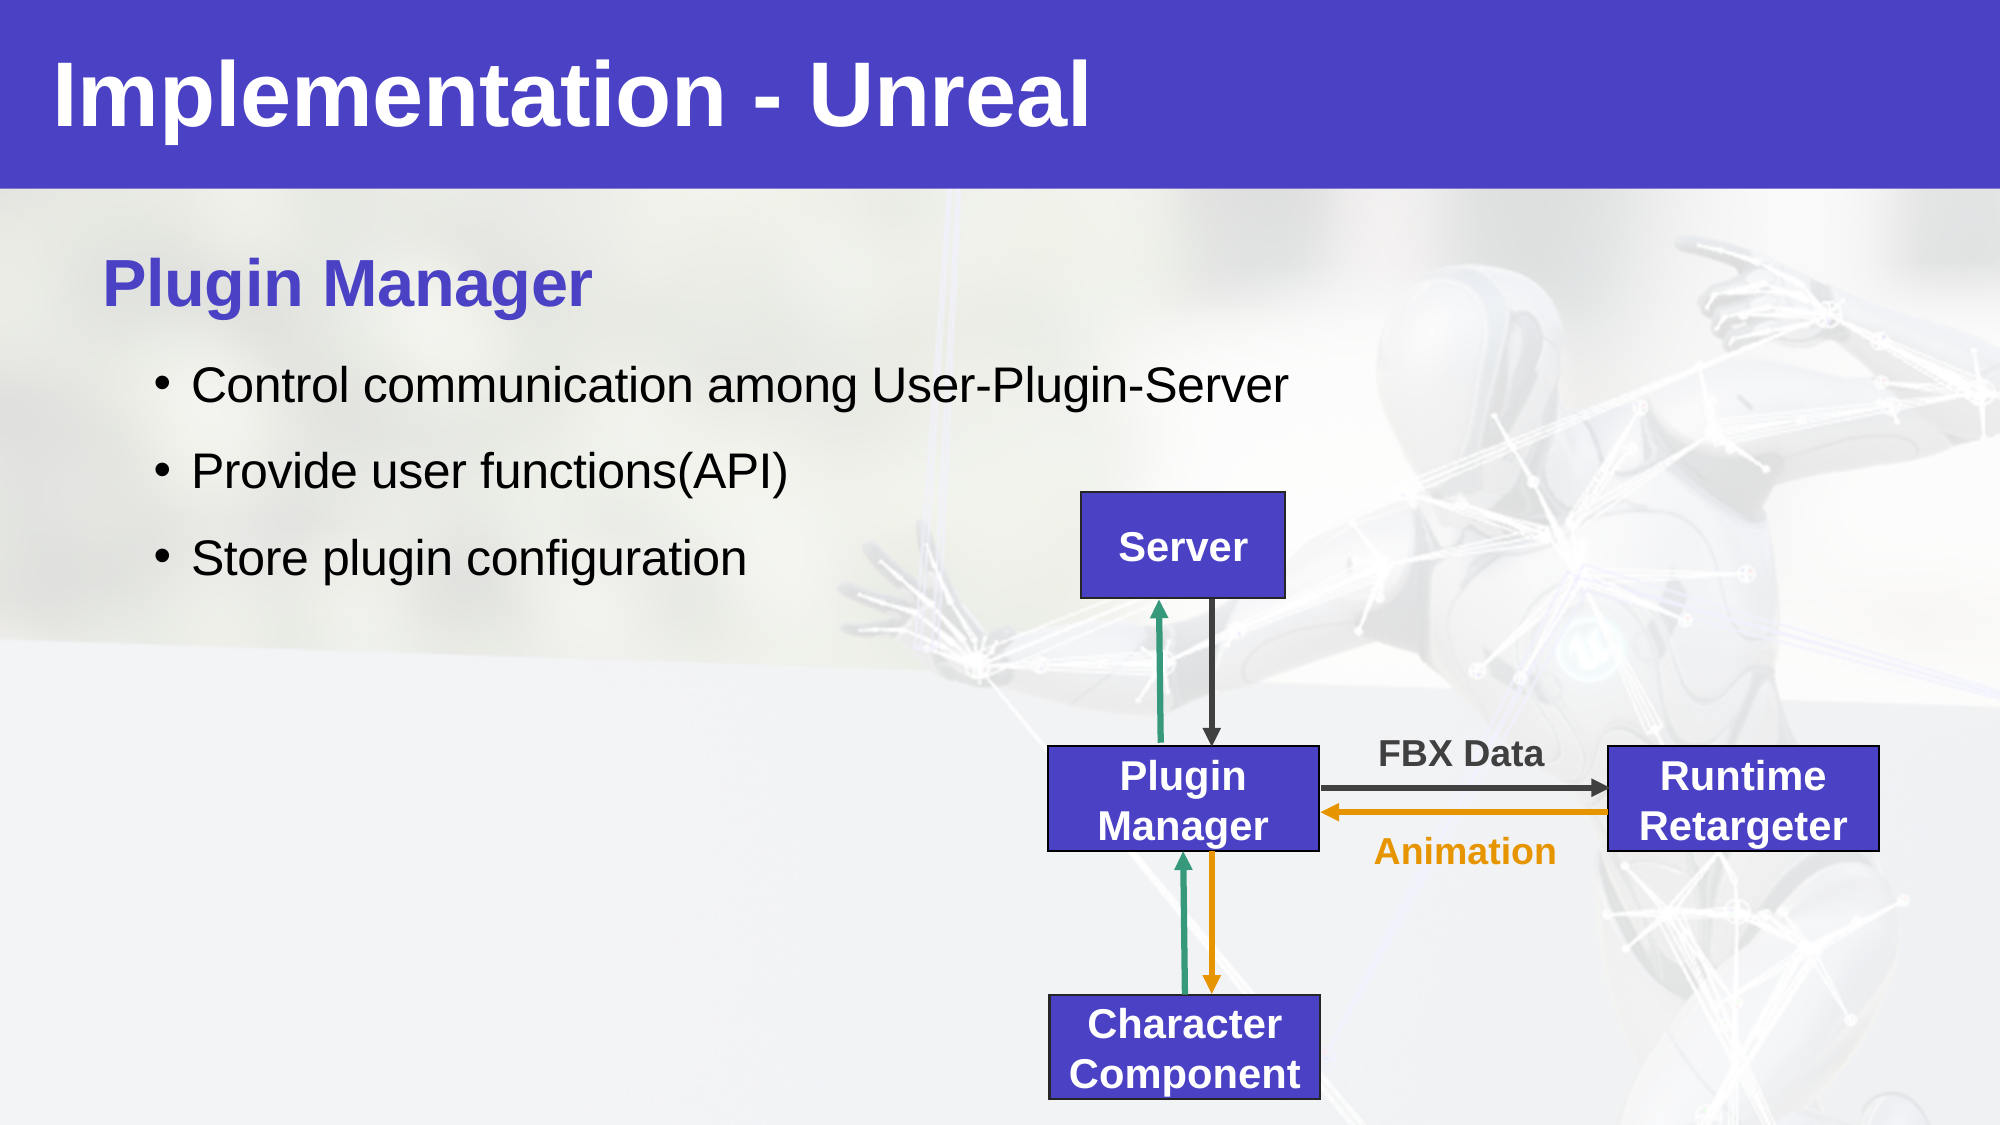

# Implementation - Unreal
Plugin Manager
Control communication among User-Plugin-Server
Provide user functions(API)
Store plugin configuration
Server
FBX Data
Plugin
Manager
Runtime
Retargeter
Animation
Character
Component